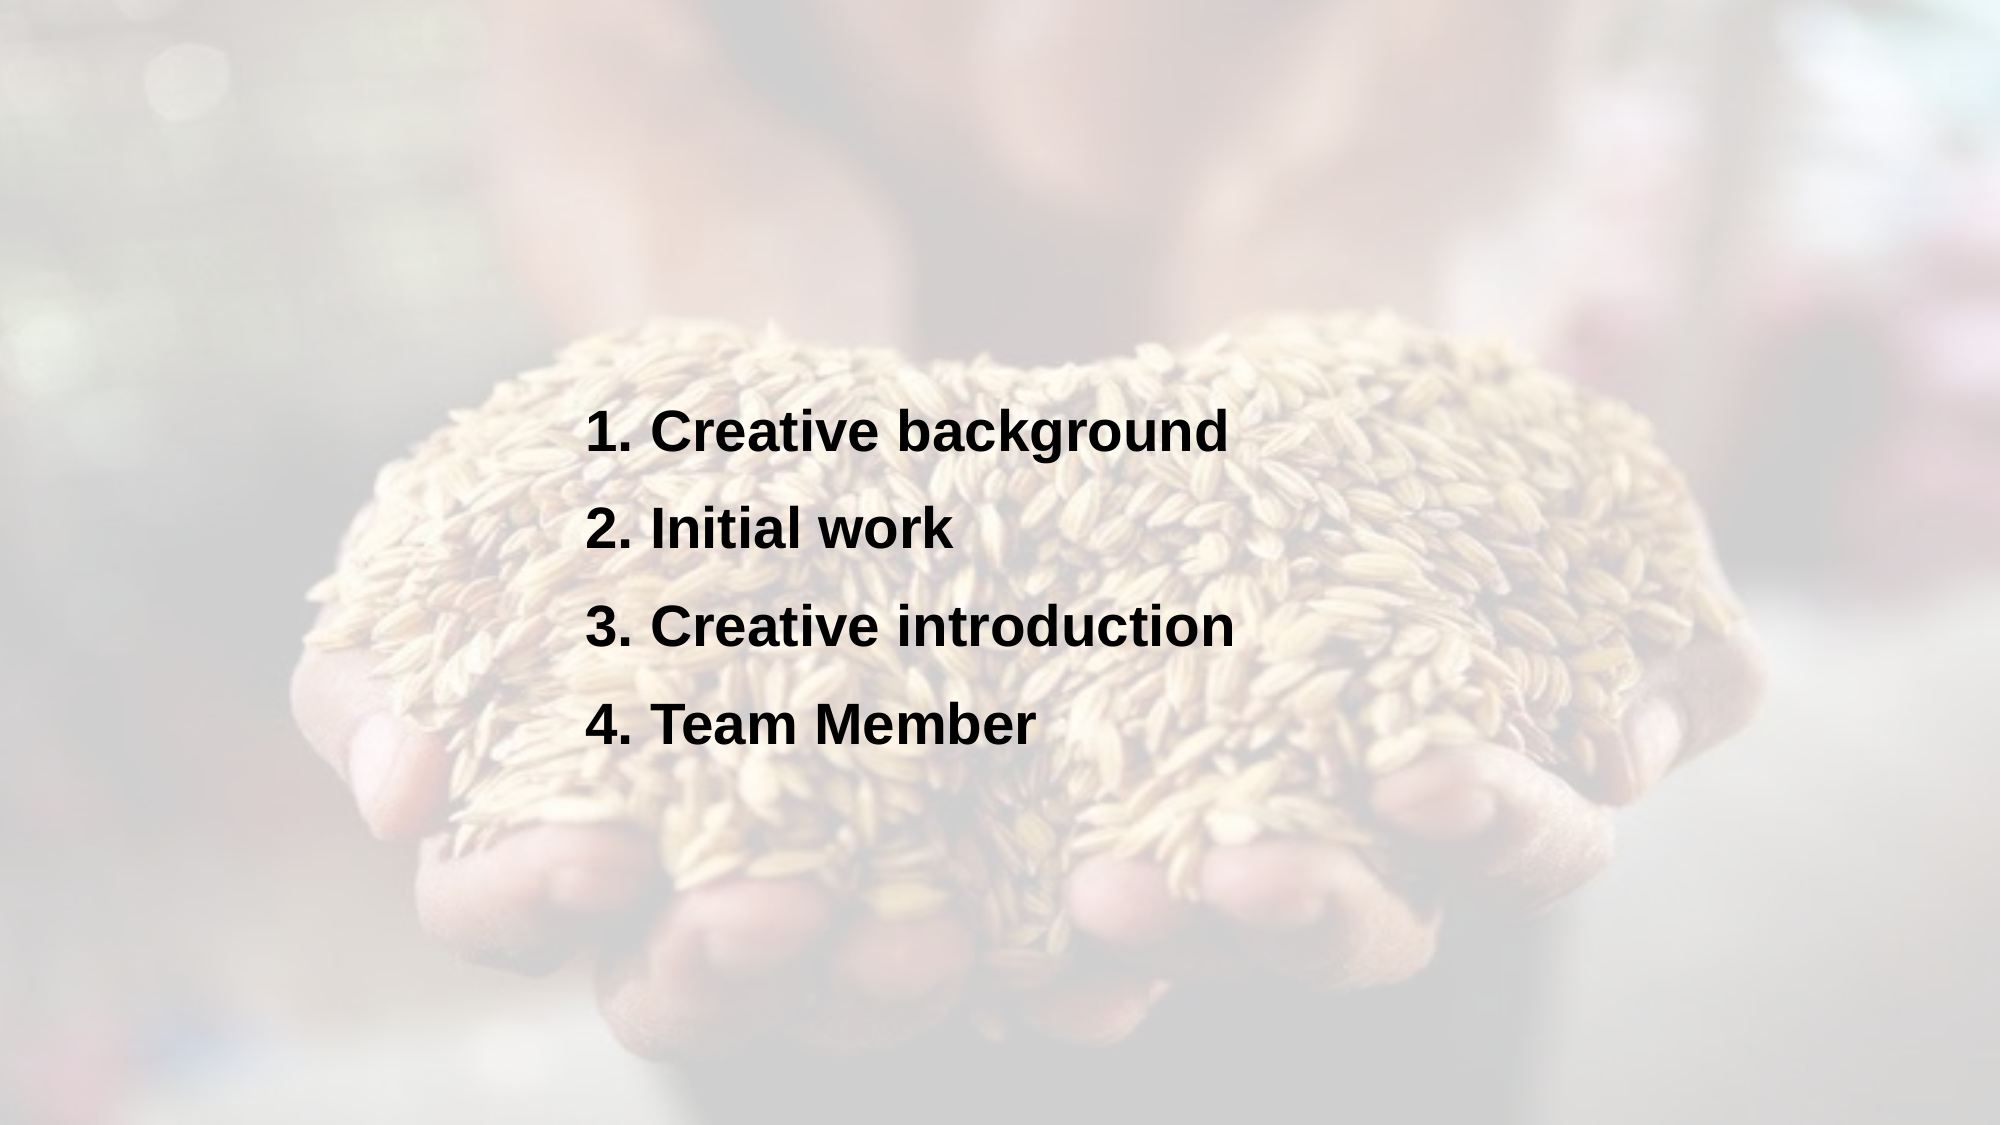

1. Creative background
2. Initial work
3. Creative introduction
4. Team Member